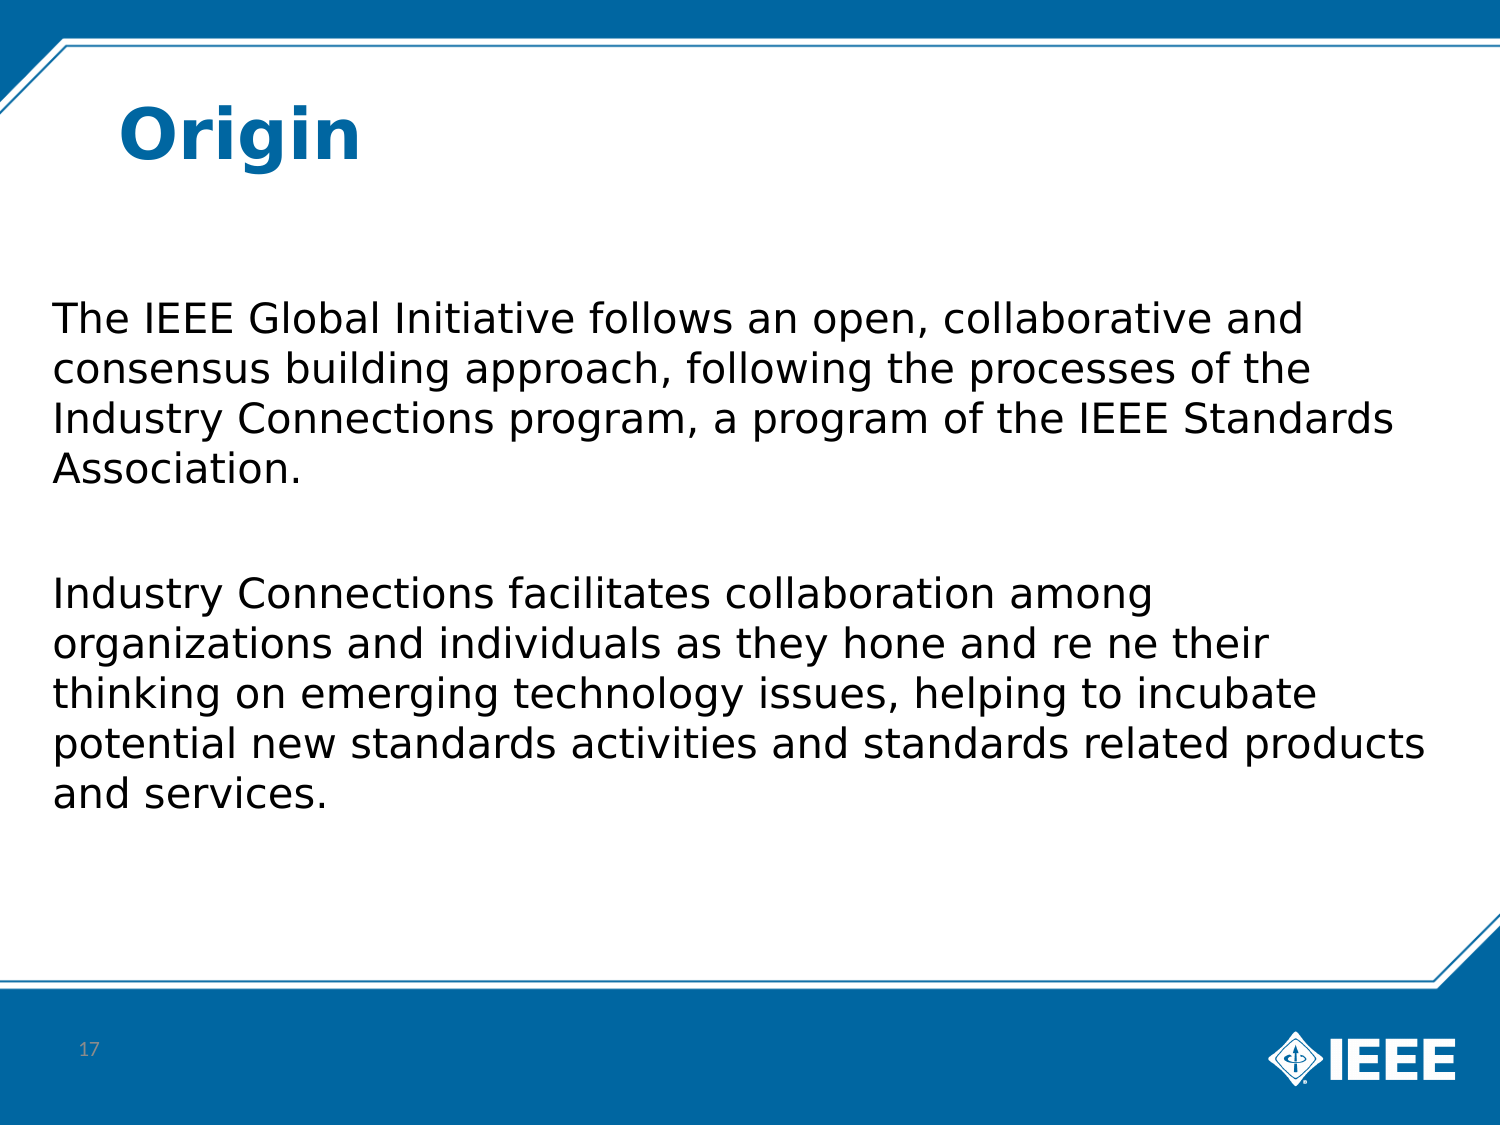

# Origin

The IEEE Global Initiative follows an open, collaborative and consensus building approach, following the processes of the Industry Connections program, a program of the IEEE Standards Association.

Industry Connections facilitates collaboration among organizations and individuals as they hone and re ne their thinking on emerging technology issues, helping to incubate potential new standards activities and standards related products and services.

17